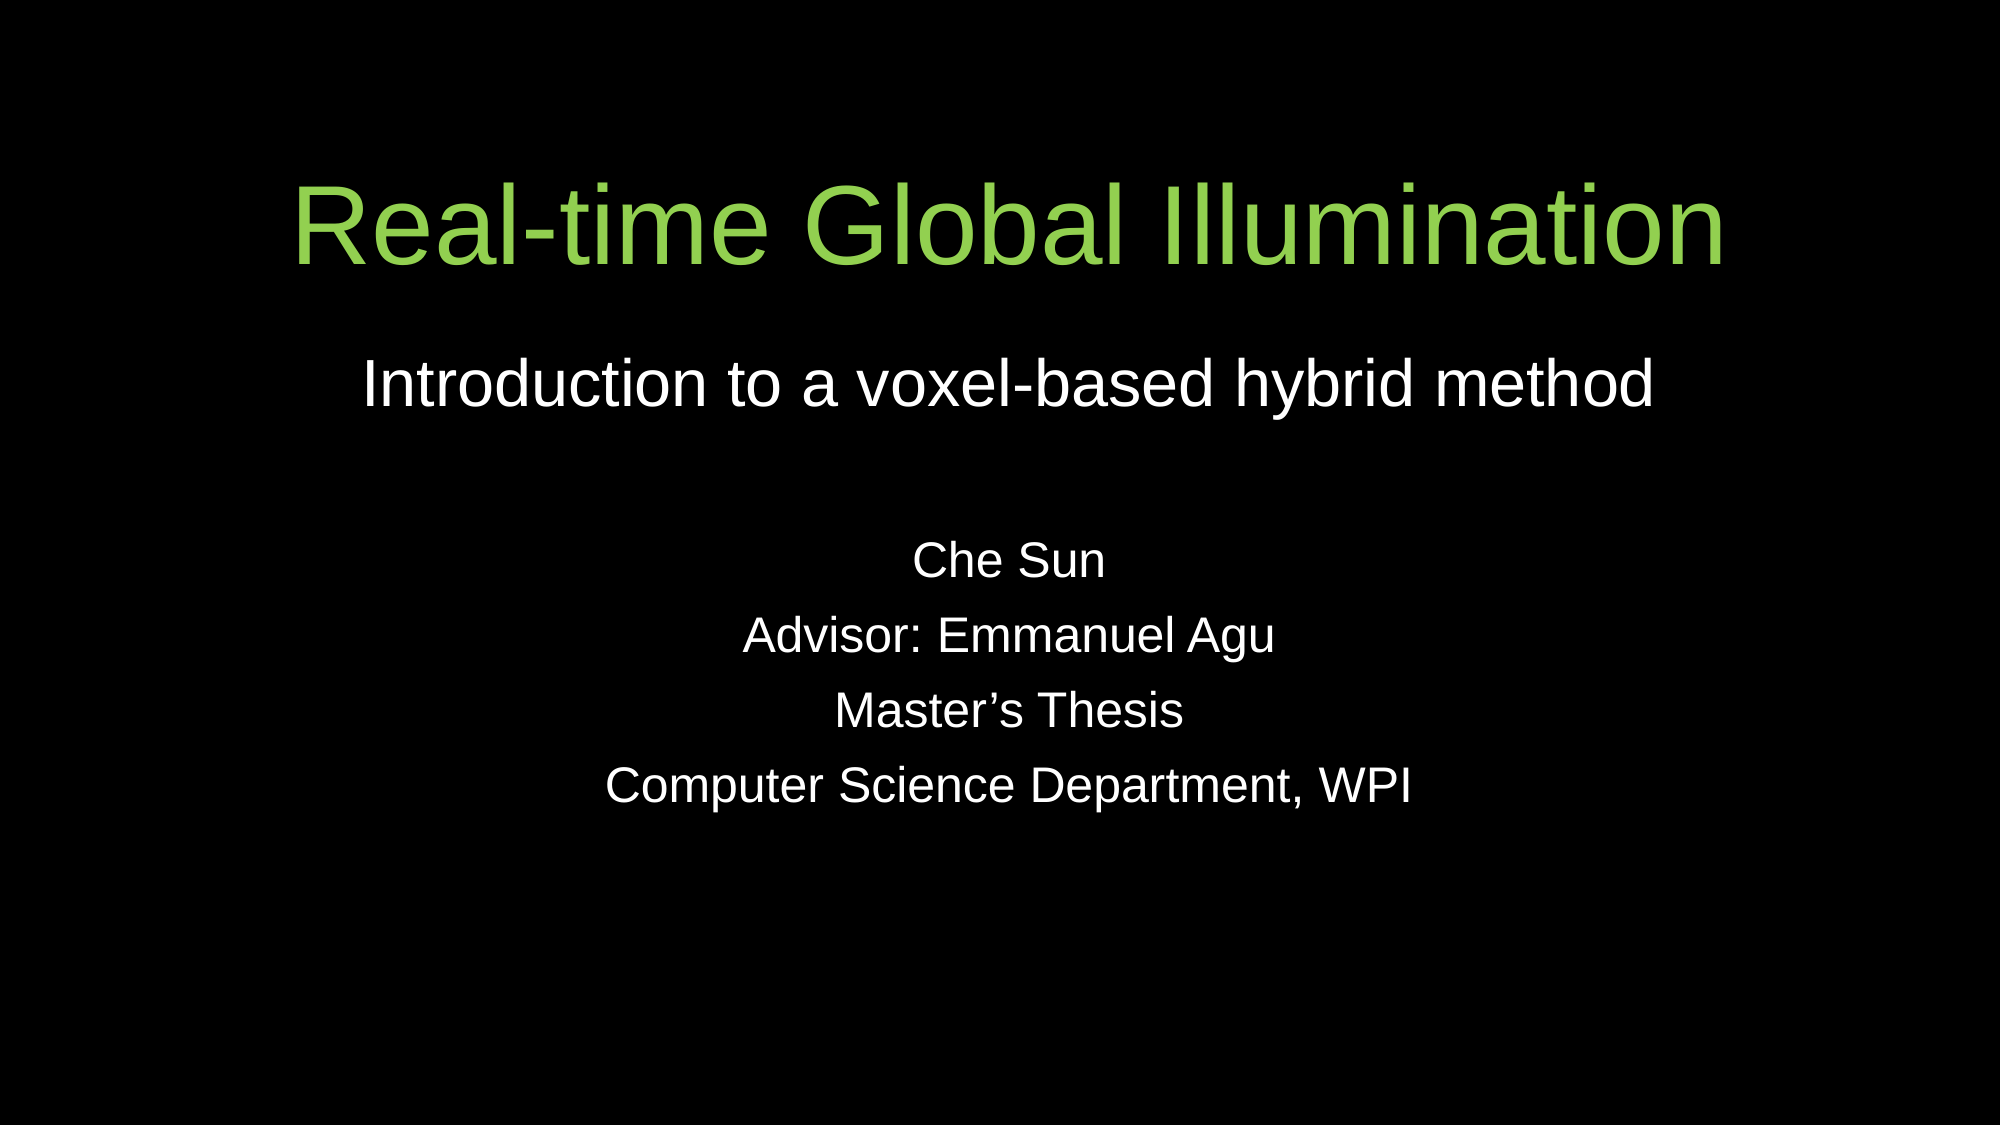

# Real-time Global Illumination
Introduction to a voxel-based hybrid method

Che Sun
Advisor: Emmanuel Agu
Master’s Thesis
Computer Science Department, WPI